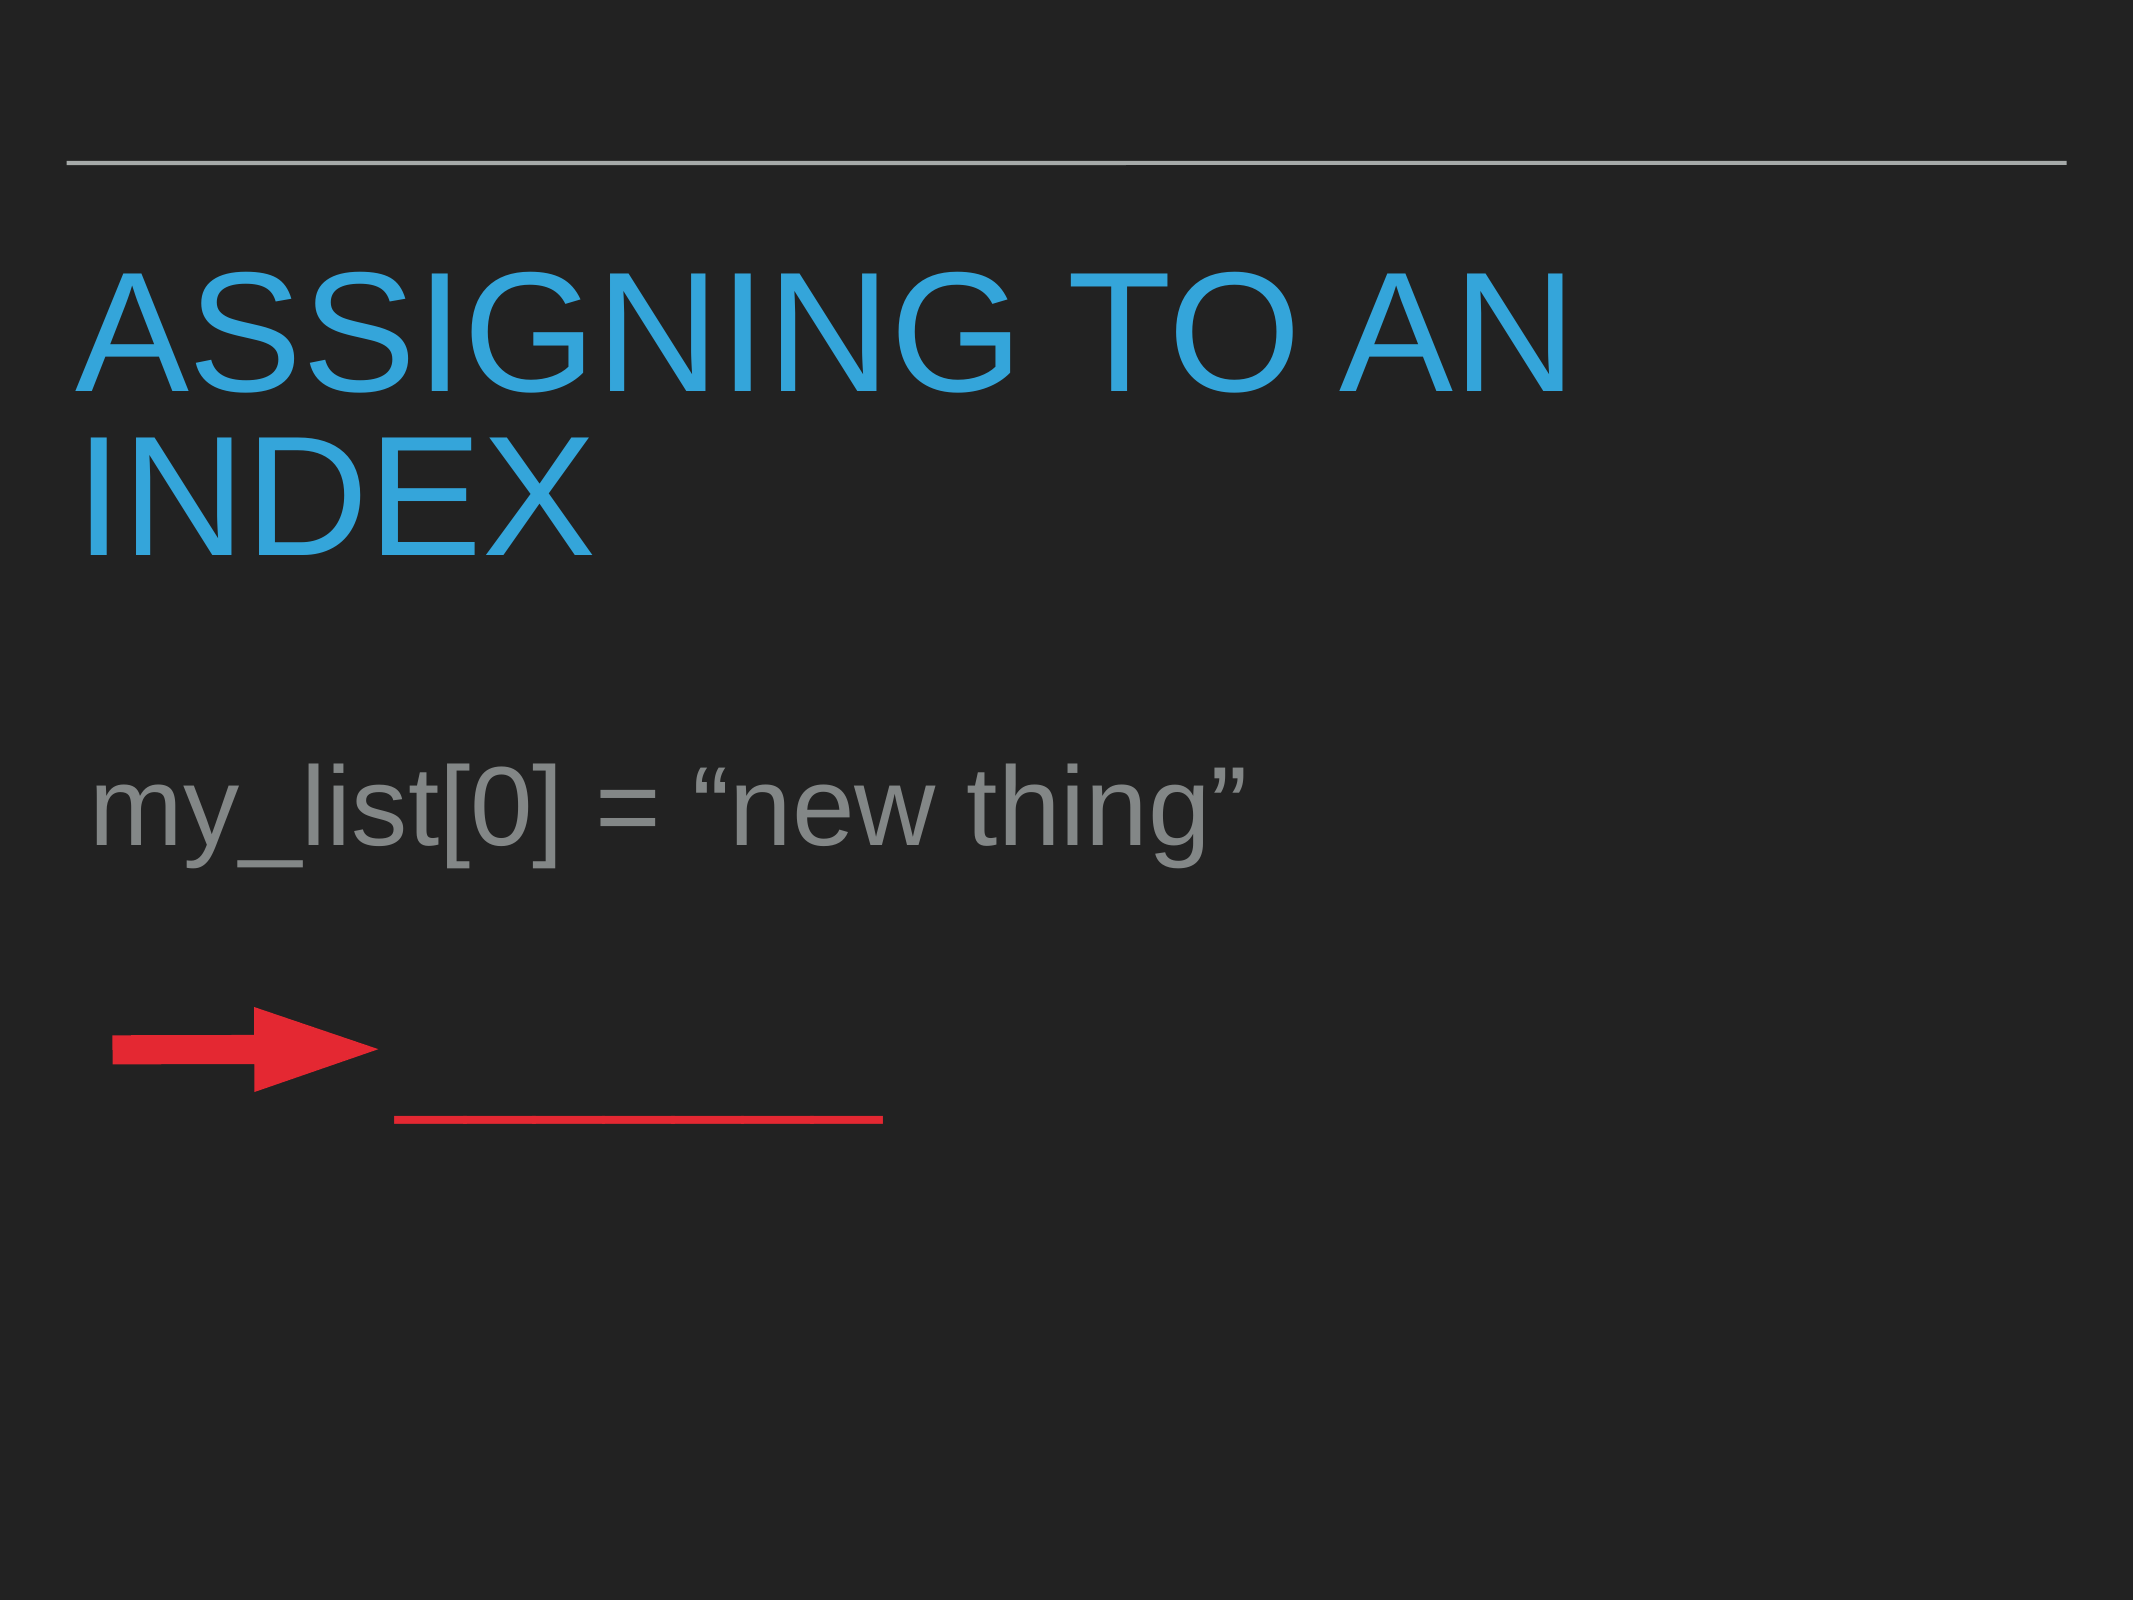

# Assigning to an Index
my_list[0] = “new thing”
_______